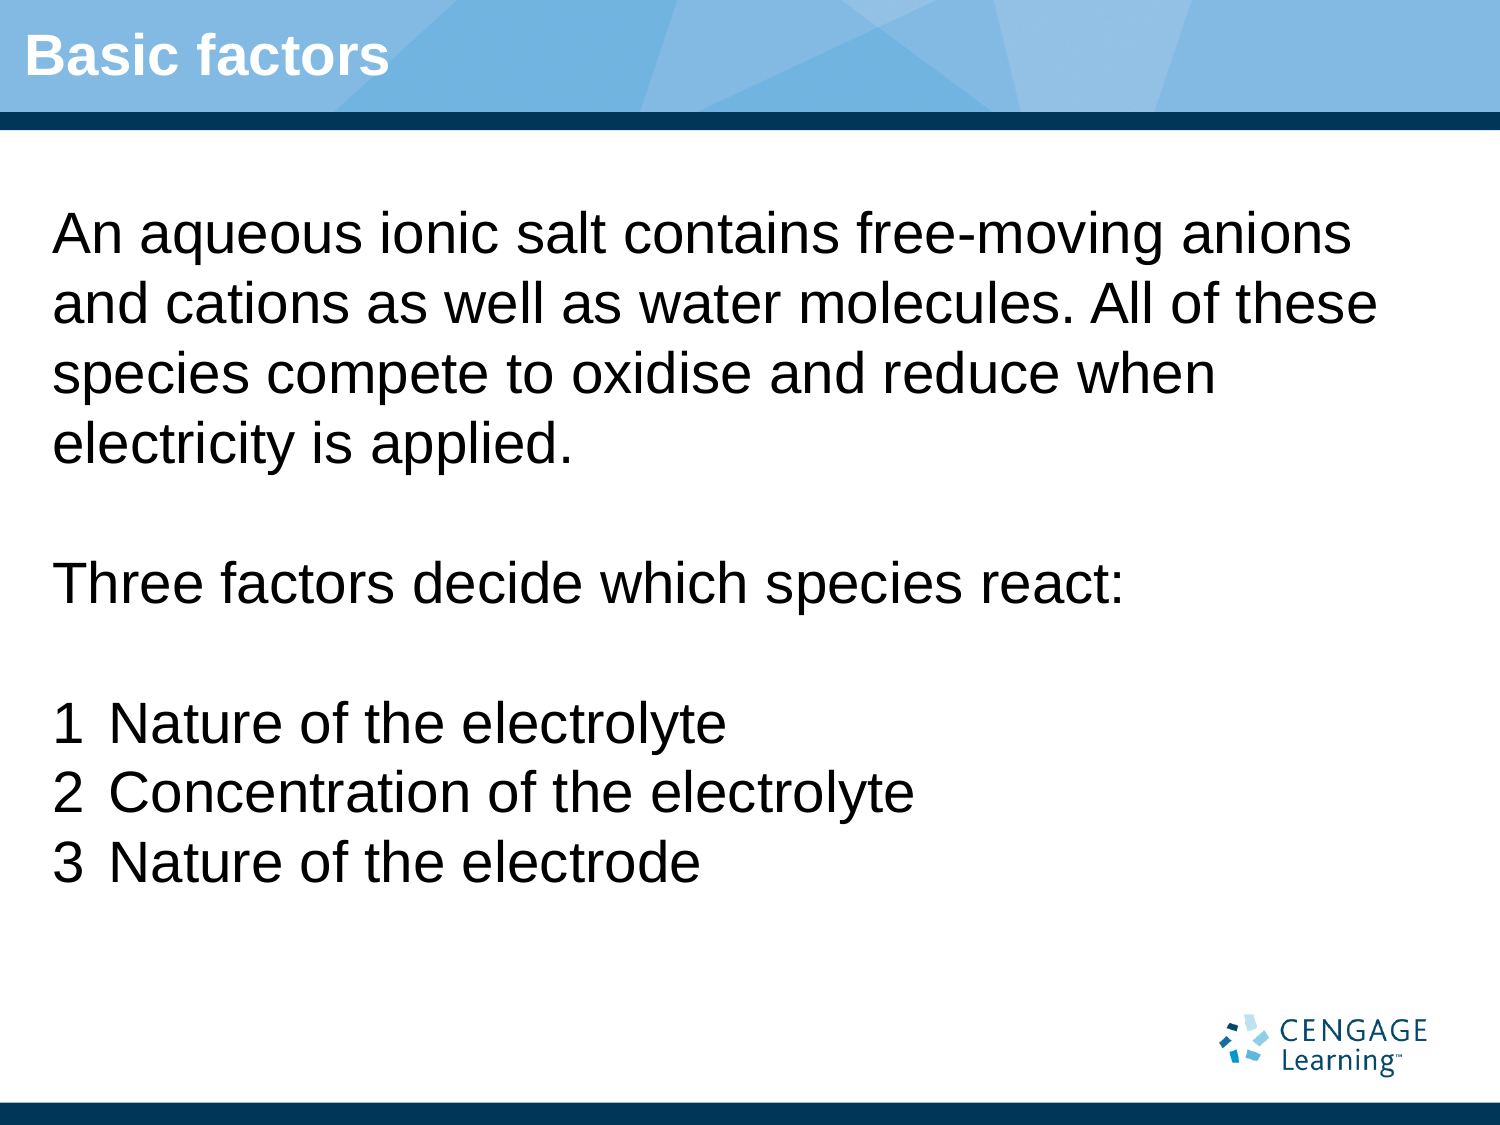

# Basic factors
An aqueous ionic salt contains free-moving anions and cations as well as water molecules. All of these species compete to oxidise and reduce when electricity is applied.

Three factors decide which species react:

1	Nature of the electrolyte
2	Concentration of the electrolyte
3	Nature of the electrode